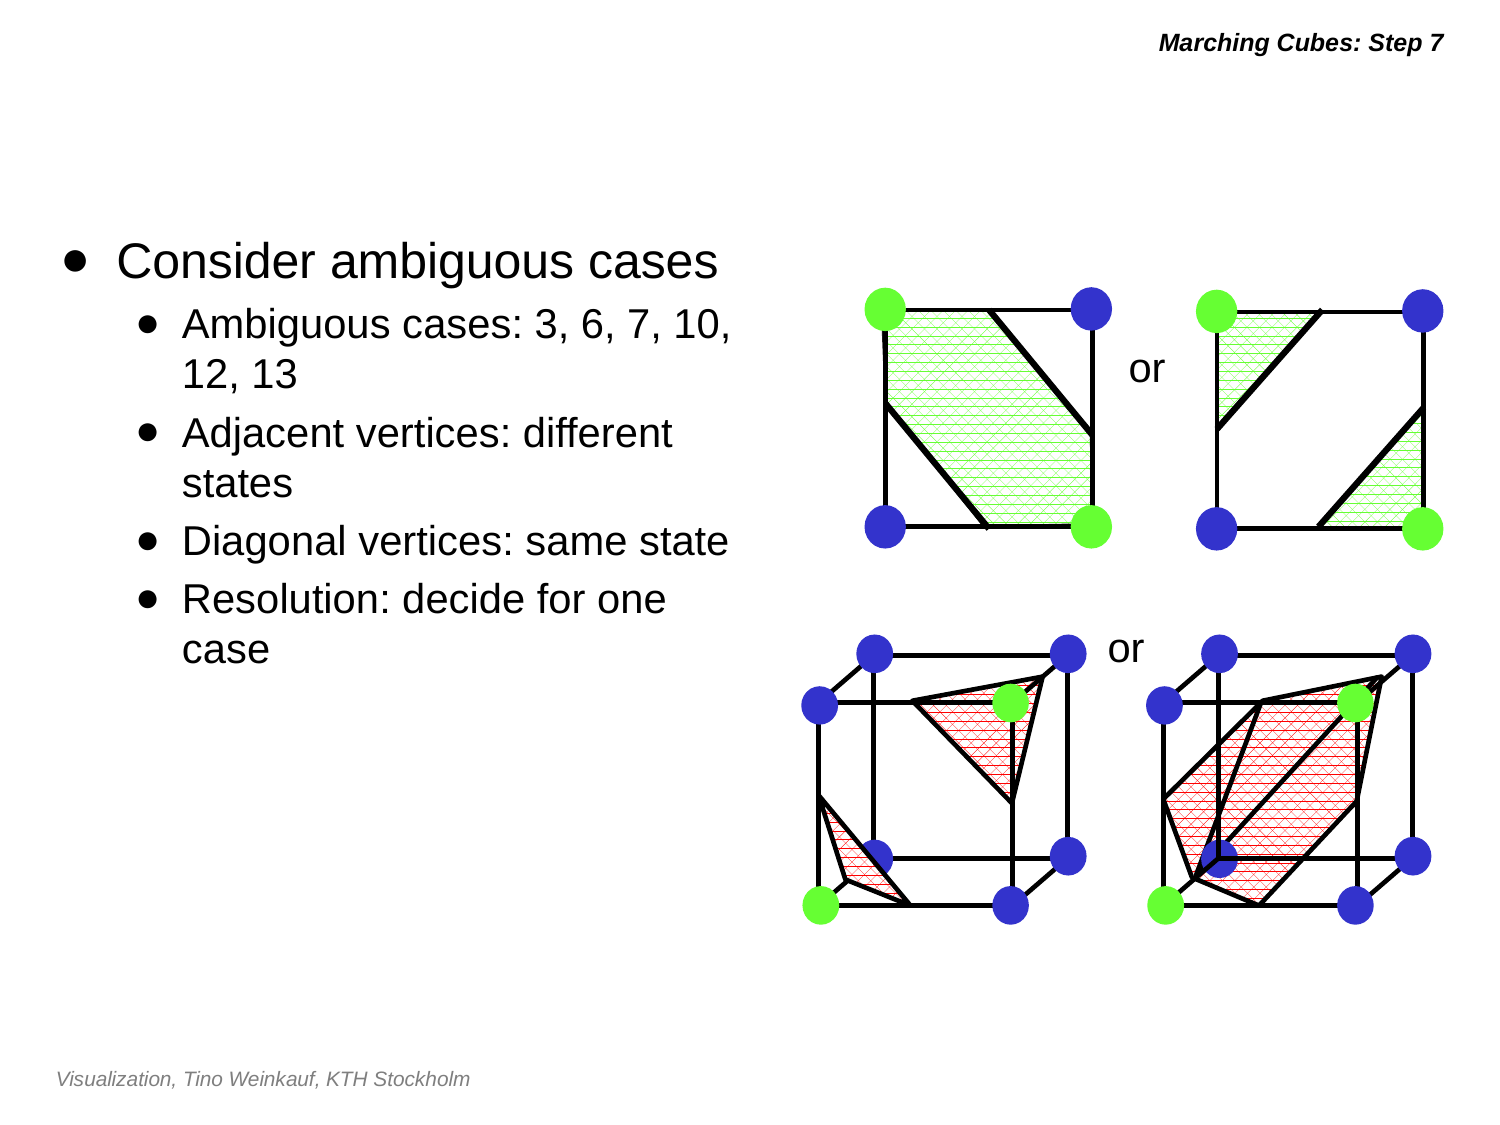

# Marching Cubes: Step 7
Consider ambiguous cases
Ambiguous cases: 3, 6, 7, 10, 12, 13
Adjacent vertices: different states
Diagonal vertices: same state
Resolution: decide for one case

or
or